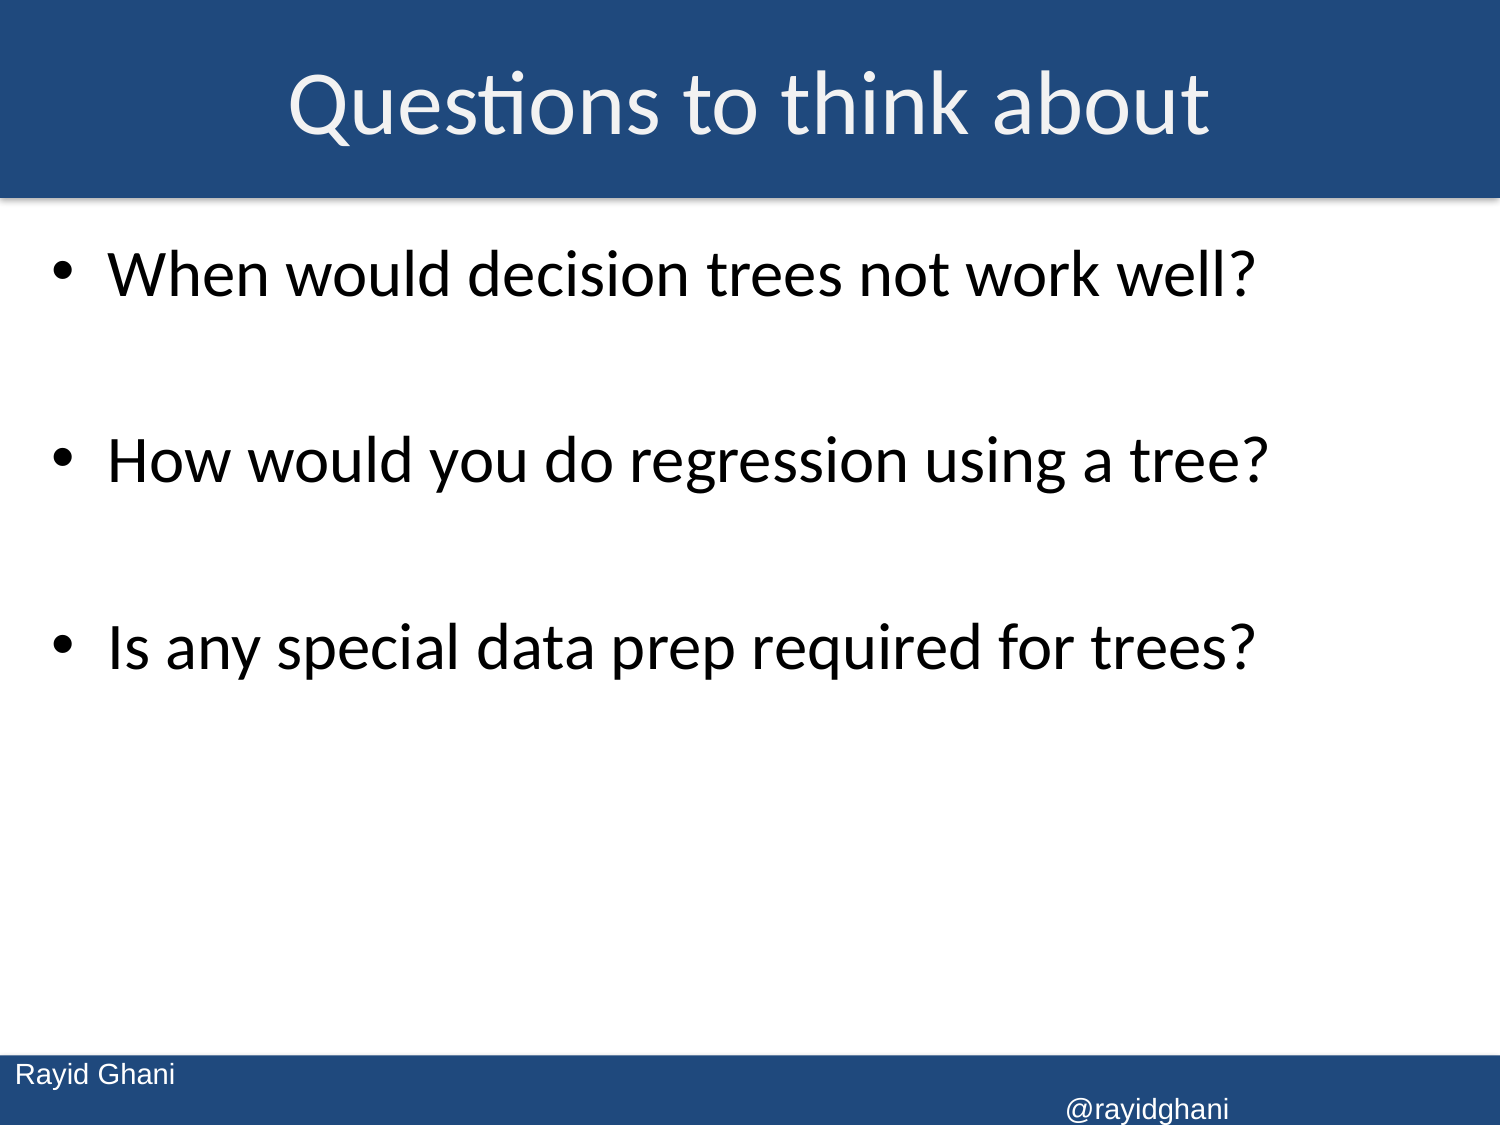

# Questions to think about
When would decision trees not work well?

How would you do regression using a tree?

Is any special data prep required for trees?